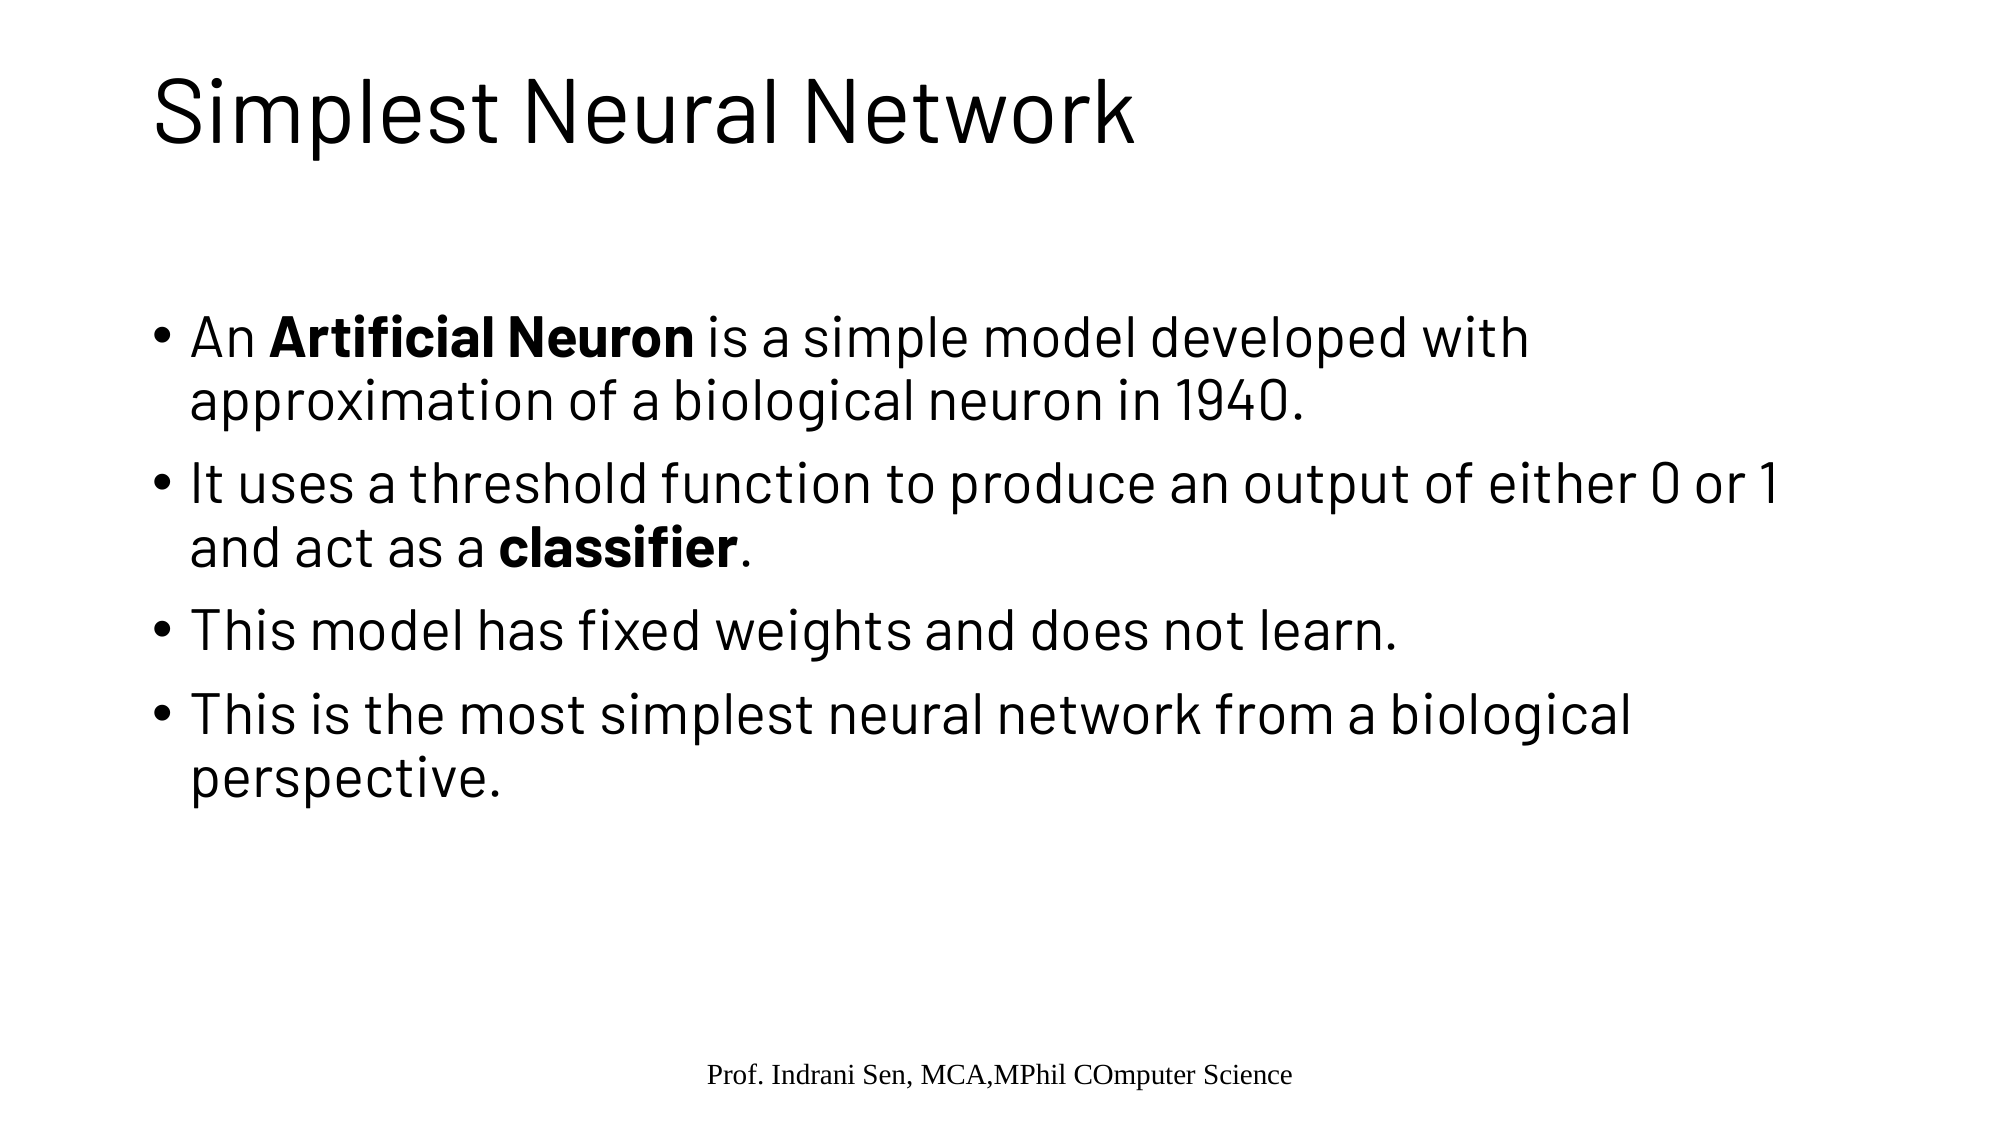

# Simplest Neural Network
An Artificial Neuron is a simple model developed with approximation of a biological neuron in 1940.
It uses a threshold function to produce an output of either 0 or 1 and act as a classifier.
This model has fixed weights and does not learn.
This is the most simplest neural network from a biological perspective.

Prof. Indrani Sen, MCA,MPhil COmputer Science